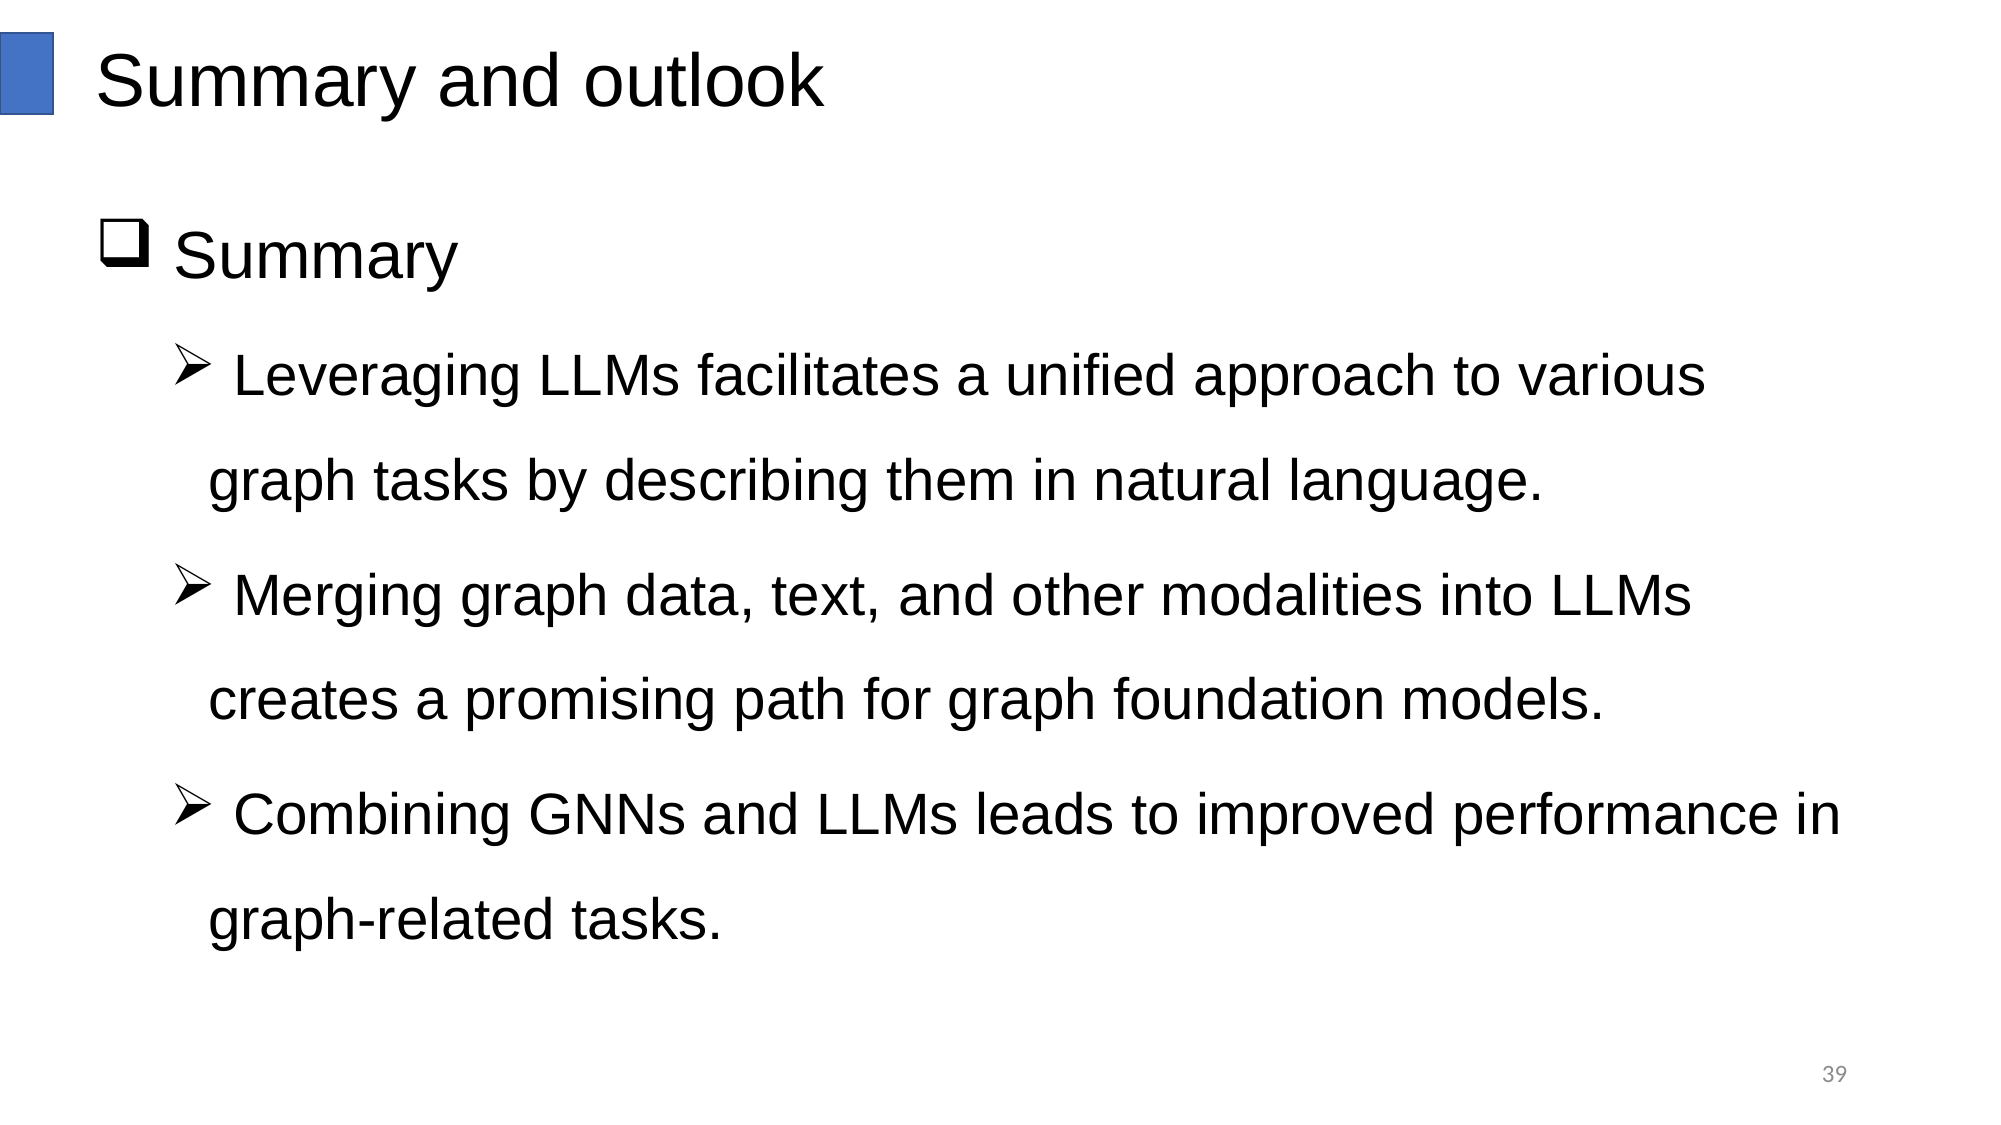

# Summary and outlook
 Summary
 Leveraging LLMs facilitates a unified approach to various graph tasks by describing them in natural language.
 Merging graph data, text, and other modalities into LLMs creates a promising path for graph foundation models.
 Combining GNNs and LLMs leads to improved performance in graph-related tasks.
39